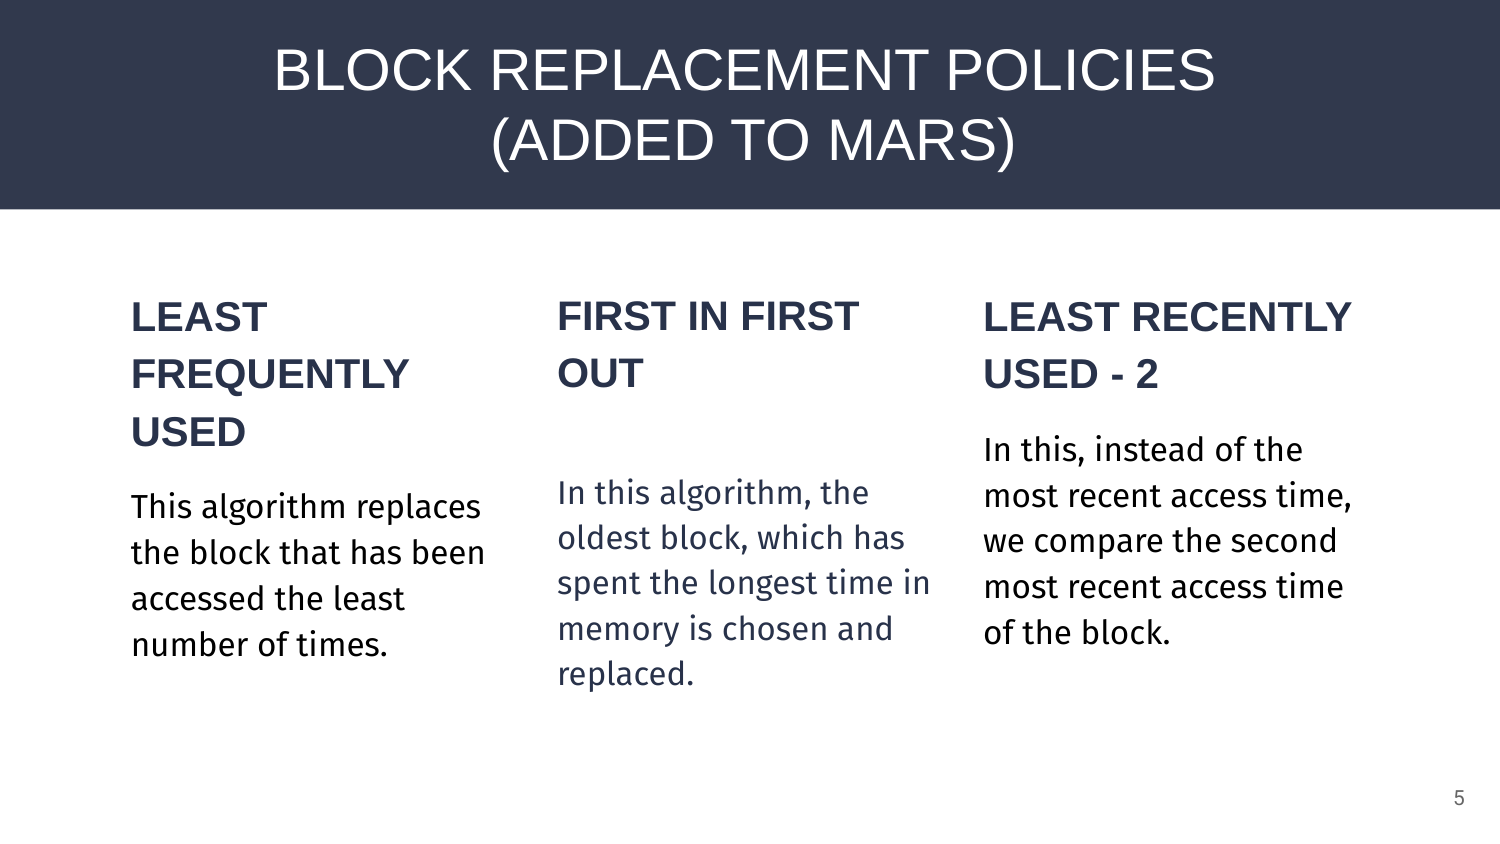

# BLOCK REPLACEMENT POLICIES (ADDED TO MARS)
LEAST FREQUENTLY USED
This algorithm replaces the block that has been accessed the least number of times.
FIRST IN FIRST OUT
In this algorithm, the oldest block, which has spent the longest time in memory is chosen and replaced.
LEAST RECENTLY USED - 2
In this, instead of the most recent access time, we compare the second most recent access time of the block.
5